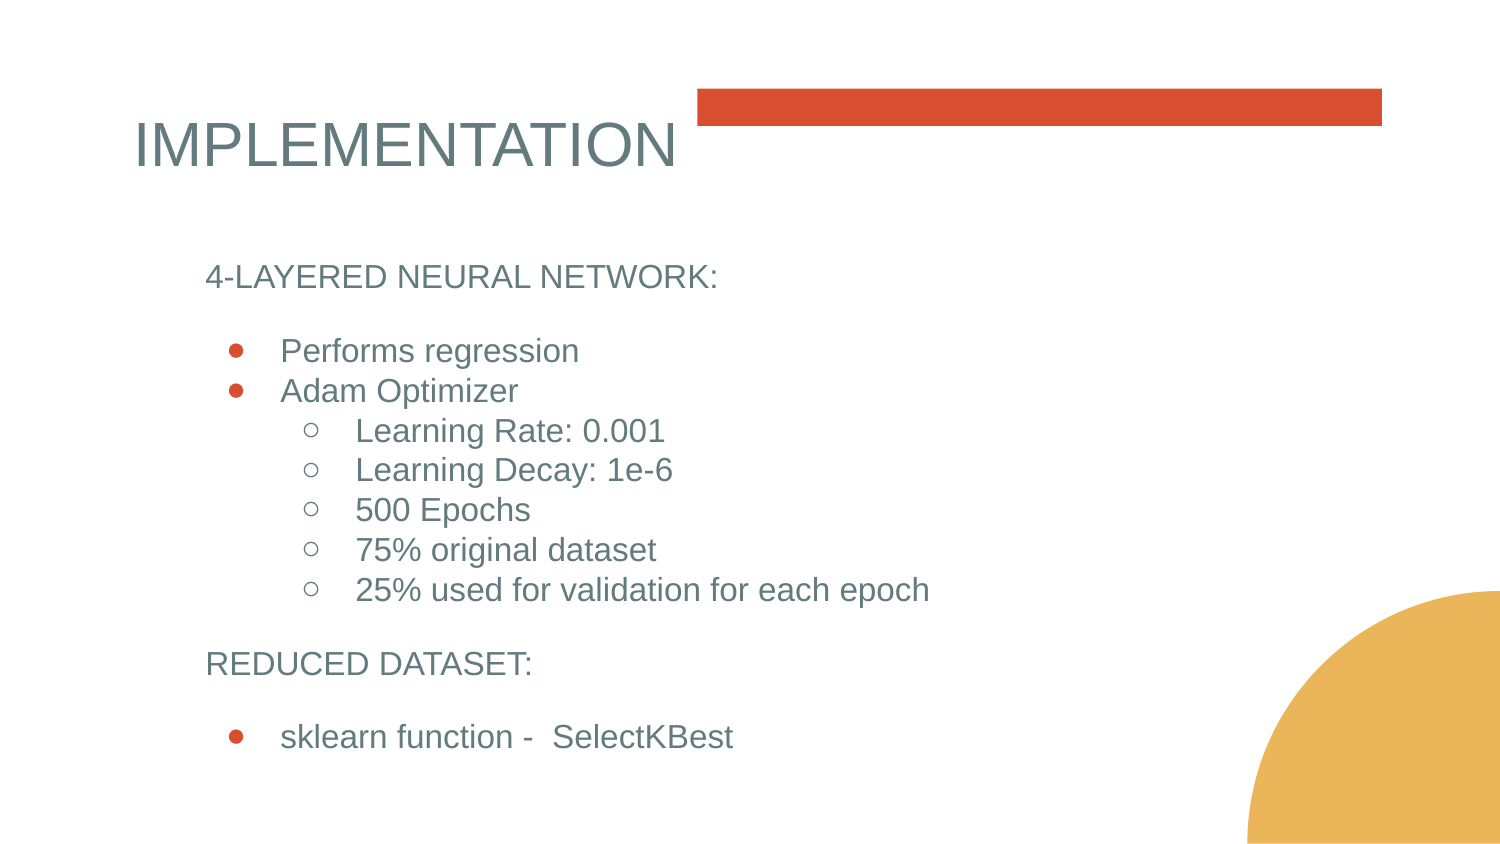

# IMPLEMENTATION
4-LAYERED NEURAL NETWORK:
Performs regression
Adam Optimizer
Learning Rate: 0.001
Learning Decay: 1e-6
500 Epochs
75% original dataset
25% used for validation for each epoch
REDUCED DATASET:
sklearn function -  SelectKBest